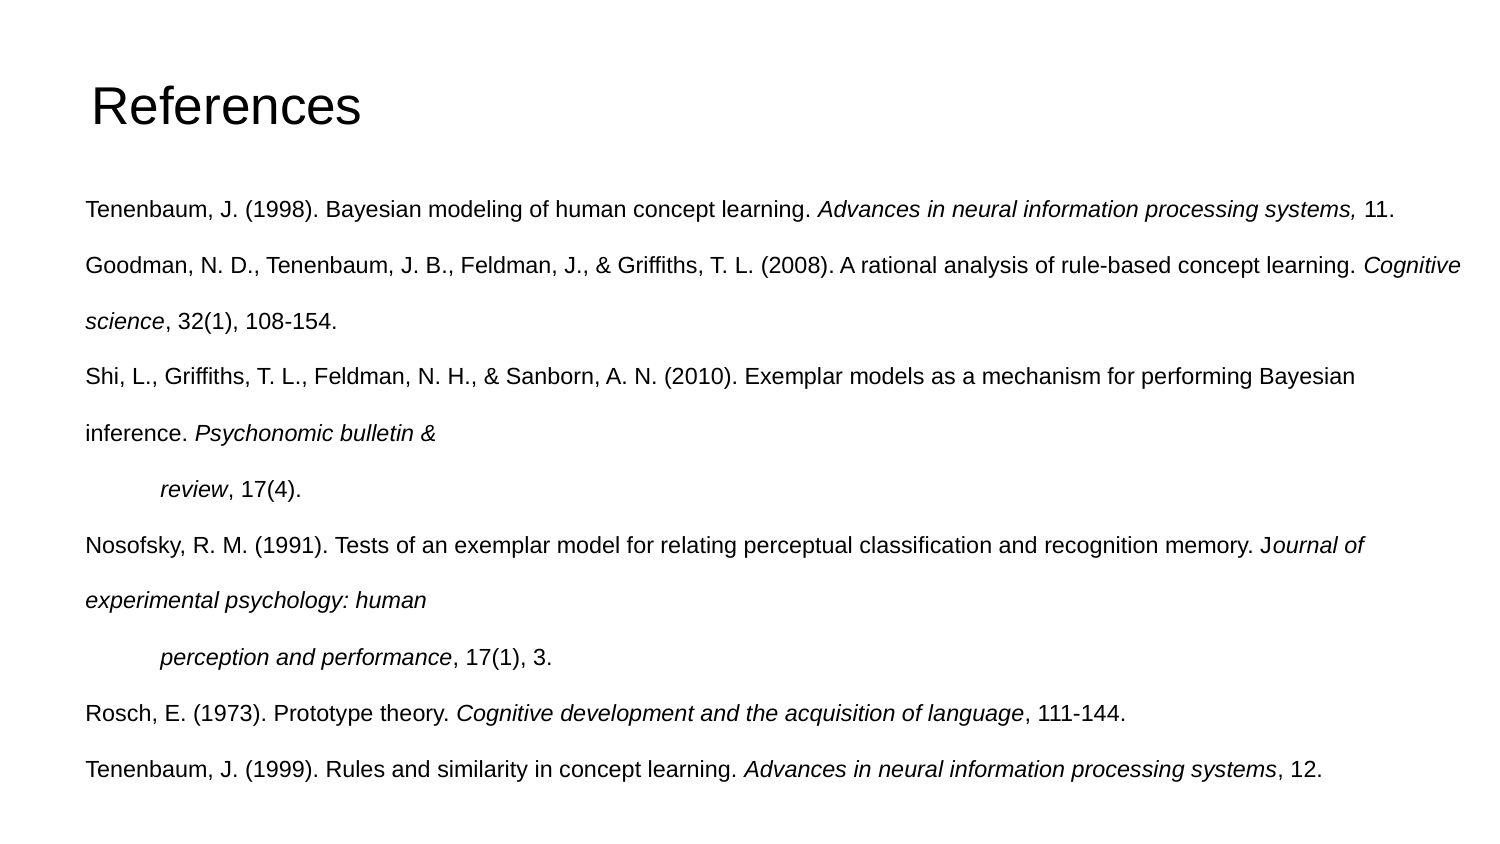

# References
Tenenbaum, J. (1998). Bayesian modeling of human concept learning. Advances in neural information processing systems, 11.
Goodman, N. D., Tenenbaum, J. B., Feldman, J., & Griffiths, T. L. (2008). A rational analysis of rule‐based concept learning. Cognitive science, 32(1), 108-154.
Shi, L., Griffiths, T. L., Feldman, N. H., & Sanborn, A. N. (2010). Exemplar models as a mechanism for performing Bayesian inference. Psychonomic bulletin &
review, 17(4).
Nosofsky, R. M. (1991). Tests of an exemplar model for relating perceptual classification and recognition memory. Journal of experimental psychology: human
perception and performance, 17(1), 3.
Rosch, E. (1973). Prototype theory. Cognitive development and the acquisition of language, 111-144.
Tenenbaum, J. (1999). Rules and similarity in concept learning. Advances in neural information processing systems, 12.